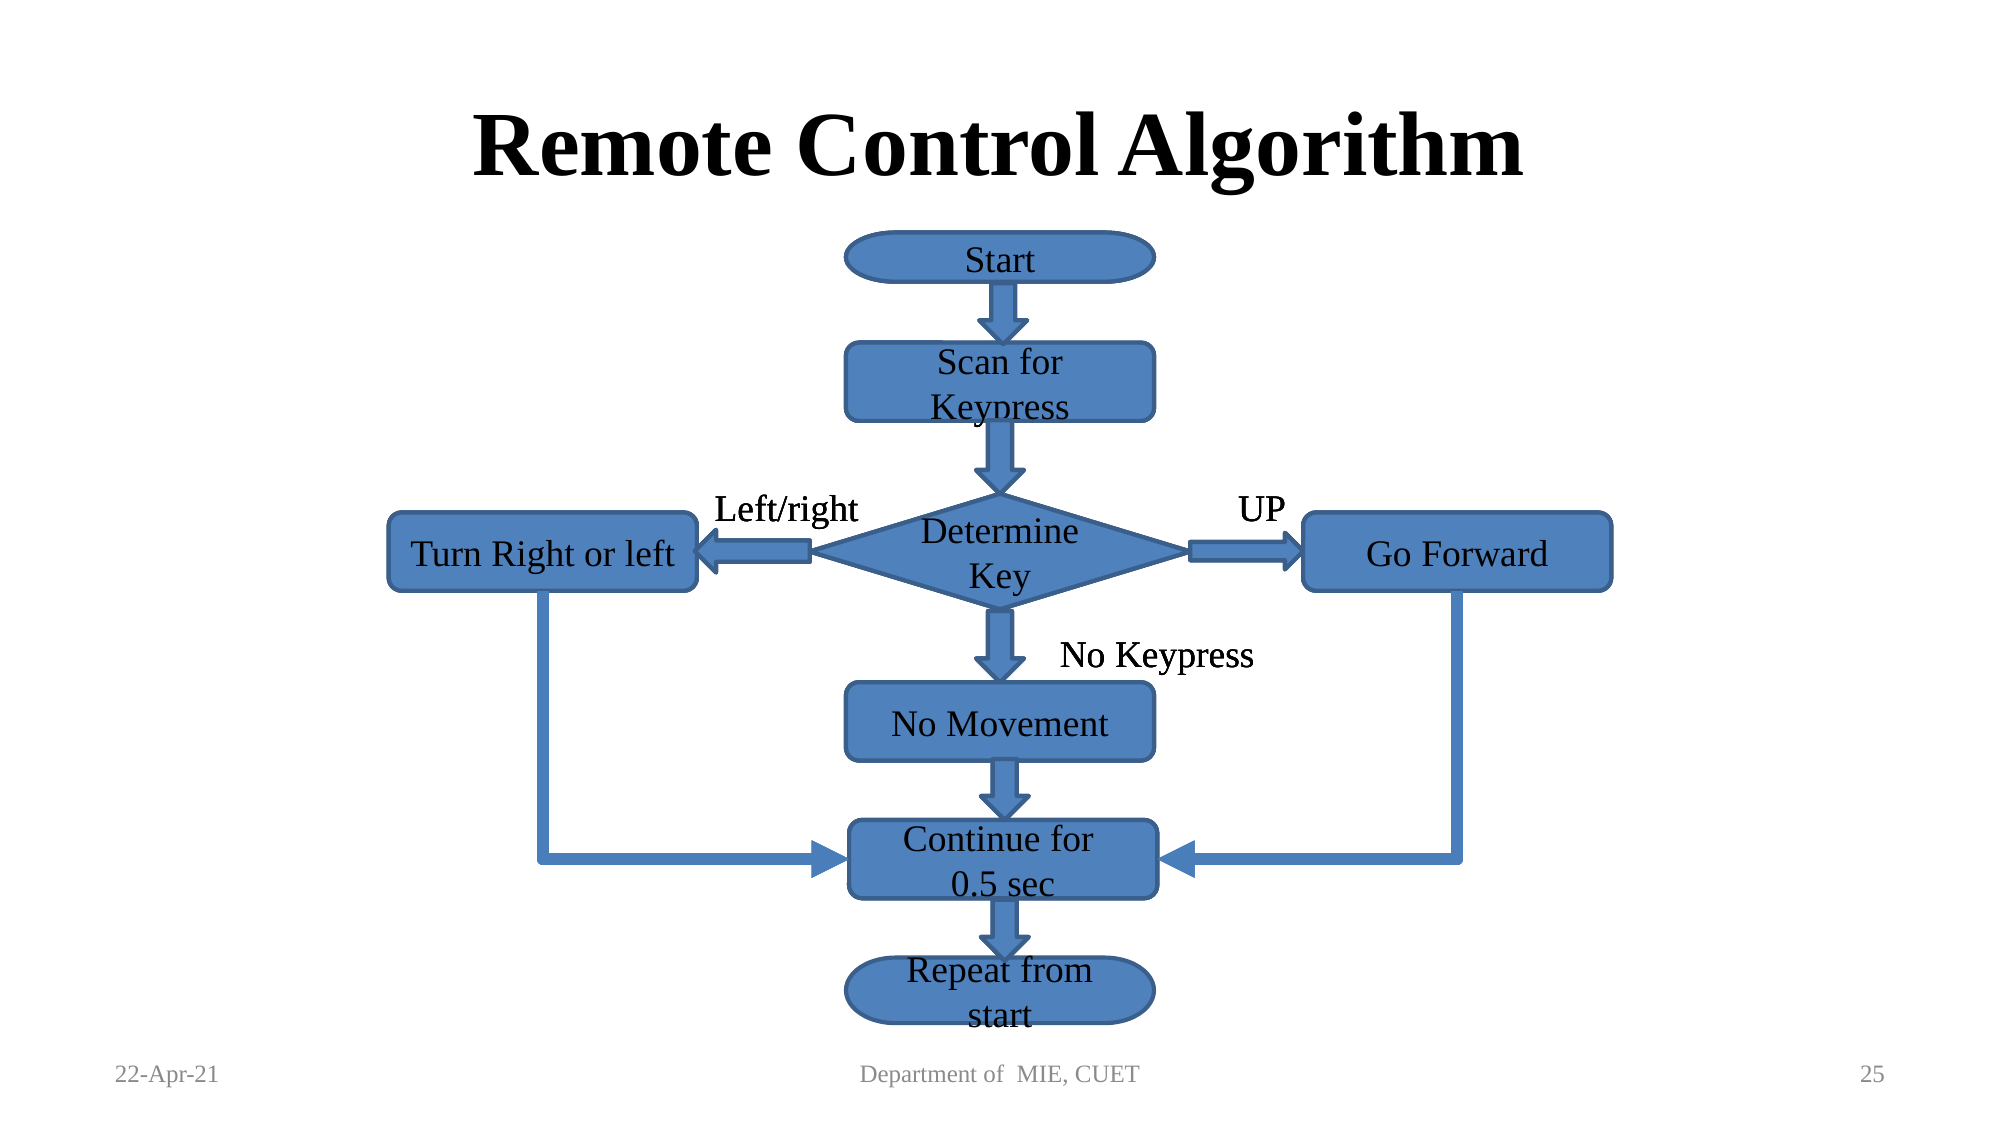

# Remote Control Algorithm
Start
Start
Start

Scan for Keypress
Scan for Keypress
Scan for Keypress

Left/right
UP
Left/right
UP
Left/right
UP
Determine Key
Determine Key
Determine Key
Turn Right or left
Go Forward
Turn Right or left
Go Forward
Turn Right or left
Go Forward

No Keypress
No Keypress
No Keypress
No Movement
No Movement
No Movement

Continue for
0.5 sec
Continue for
0.5 sec
Continue for
0.5 sec

Repeat from start
22-Apr-21
Department of  MIE, CUET
25